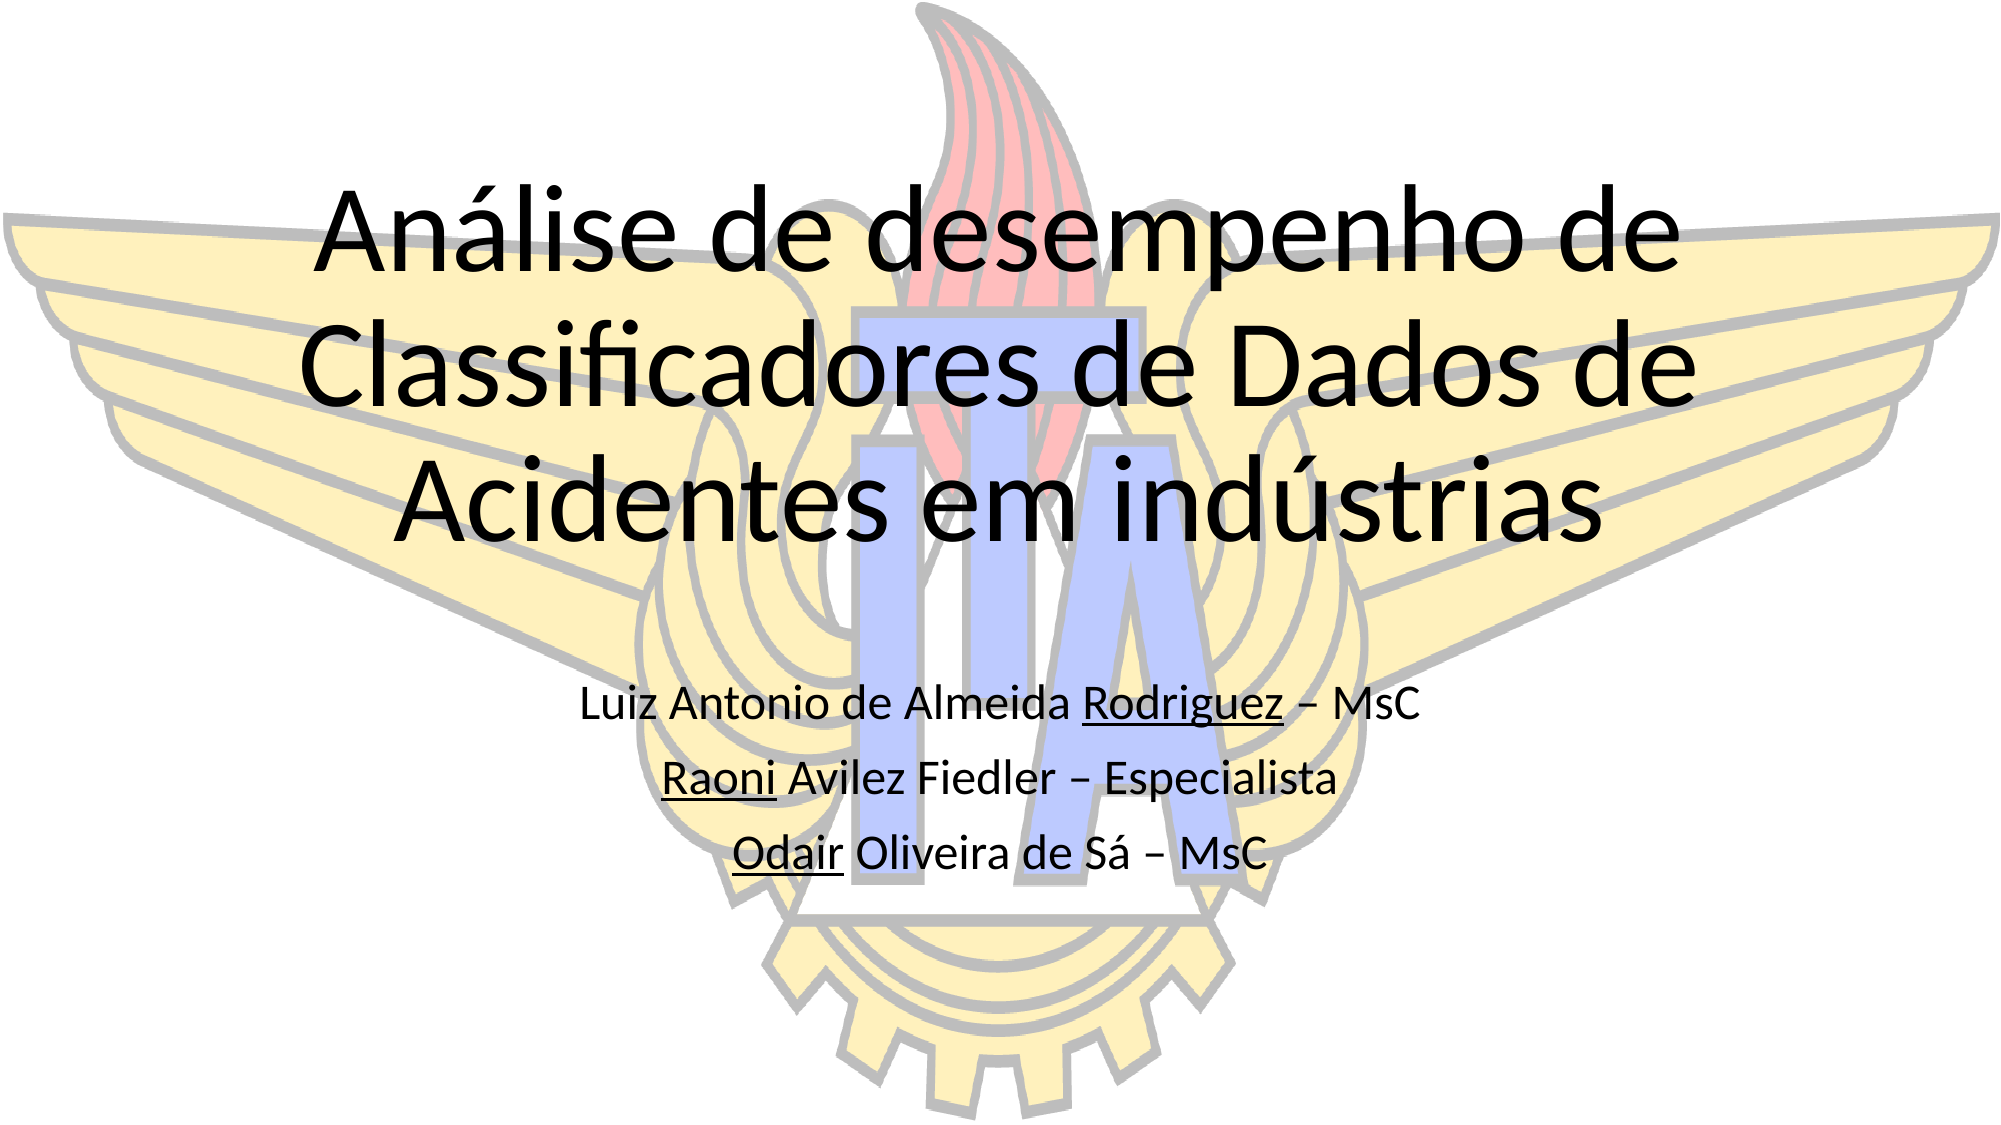

# Análise de desempenho de Classificadores de Dados de Acidentes em indústrias
Luiz Antonio de Almeida Rodriguez – MsC
Raoni Avilez Fiedler – Especialista
Odair Oliveira de Sá – MsC